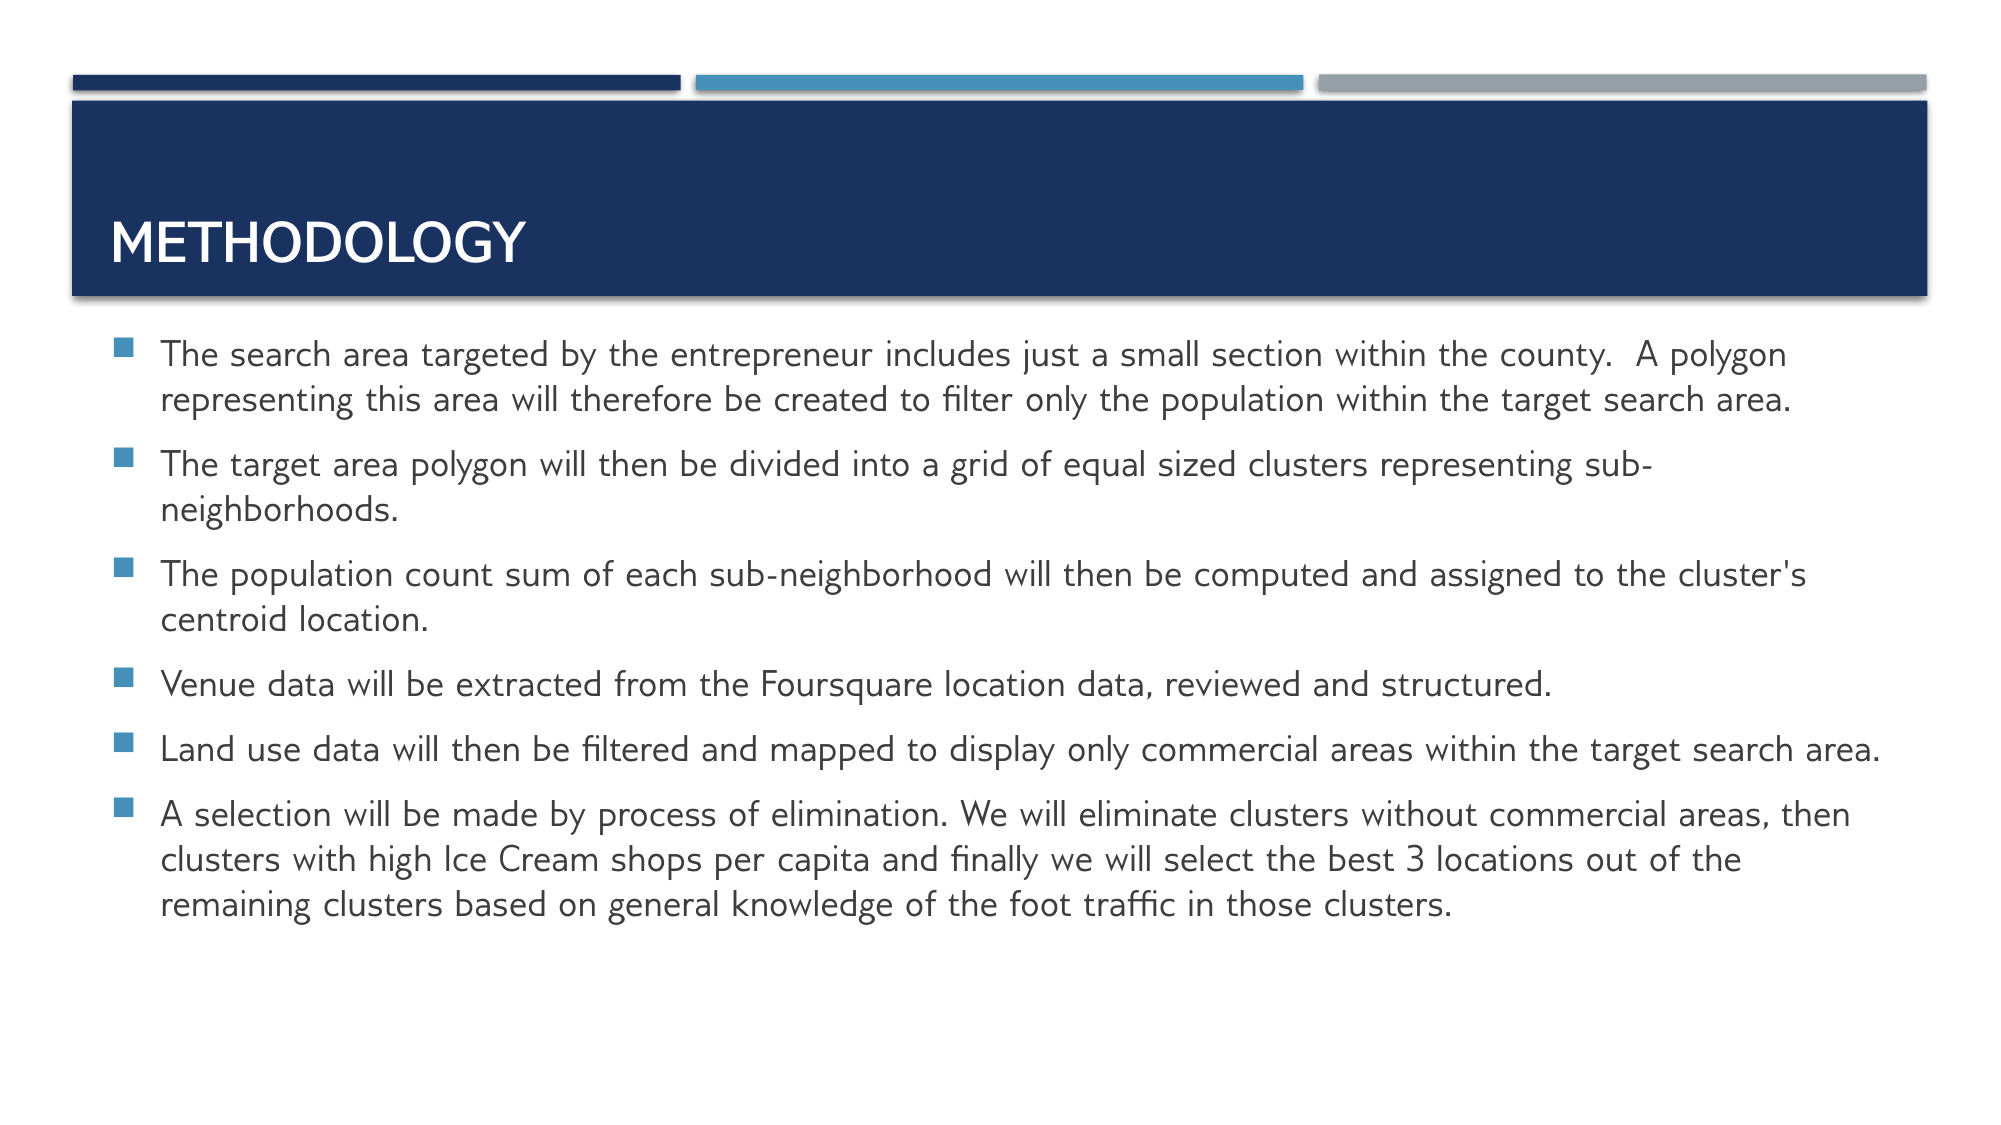

# Methodology
The search area targeted by the entrepreneur includes just a small section within the county.  A polygon representing this area will therefore be created to filter only the population within the target search area.
The target area polygon will then be divided into a grid of equal sized clusters representing sub-neighborhoods.
The population count sum of each sub-neighborhood will then be computed and assigned to the cluster's centroid location.
Venue data will be extracted from the Foursquare location data, reviewed and structured.
Land use data will then be filtered and mapped to display only commercial areas within the target search area.
A selection will be made by process of elimination. We will eliminate clusters without commercial areas, then clusters with high Ice Cream shops per capita and finally we will select the best 3 locations out of the remaining clusters based on general knowledge of the foot traffic in those clusters.